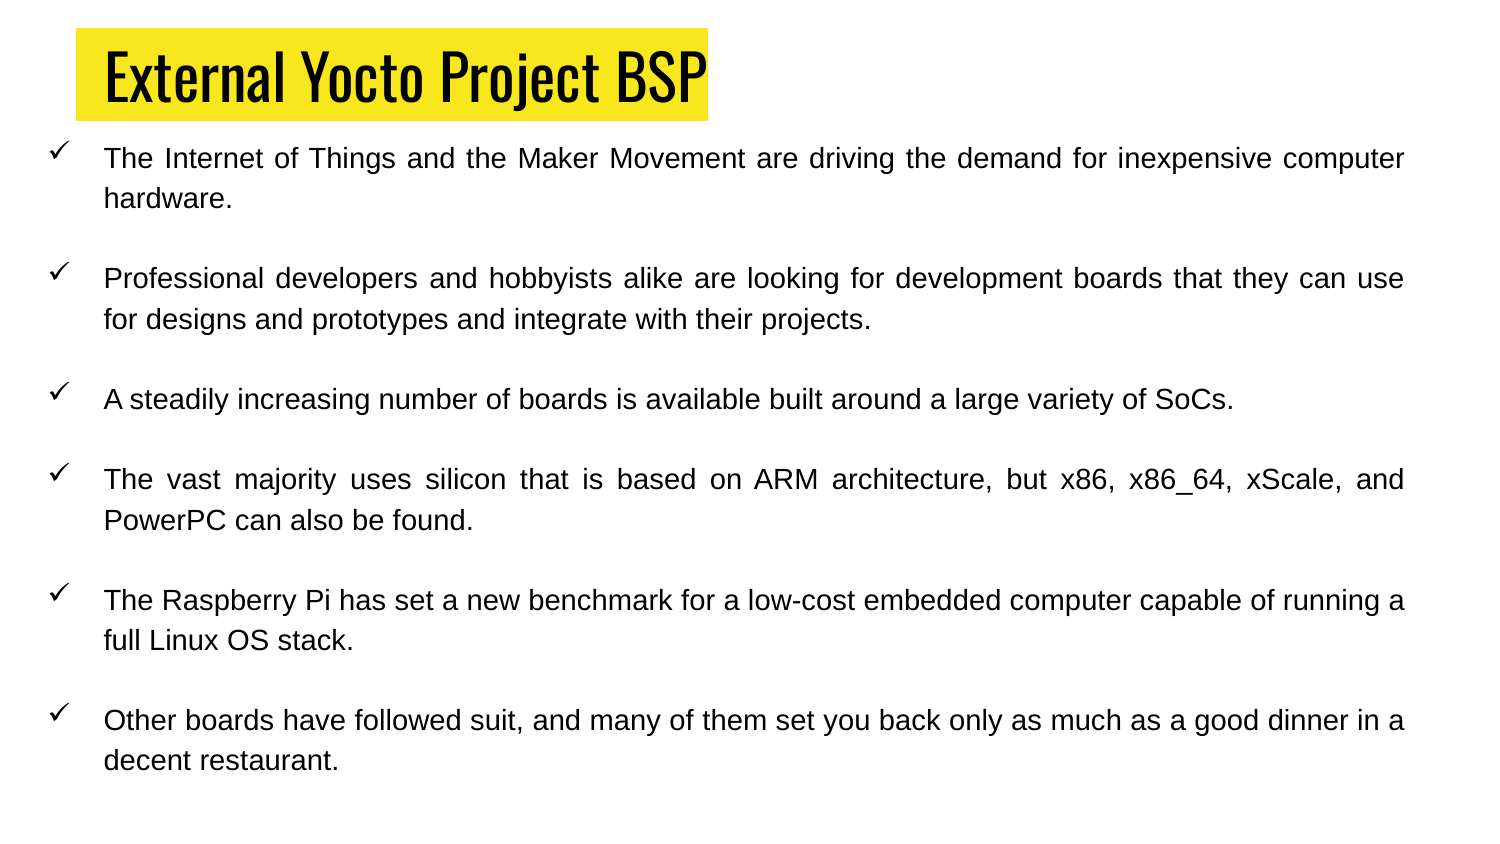

# External Yocto Project BSP
The Internet of Things and the Maker Movement are driving the demand for inexpensive computer hardware.

Professional developers and hobbyists alike are looking for development boards that they can use for designs and prototypes and integrate with their projects.

A steadily increasing number of boards is available built around a large variety of SoCs.

The vast majority uses silicon that is based on ARM architecture, but x86, x86_64, xScale, and PowerPC can also be found.

The Raspberry Pi has set a new benchmark for a low-cost embedded computer capable of running a full Linux OS stack.

Other boards have followed suit, and many of them set you back only as much as a good dinner in a decent restaurant.